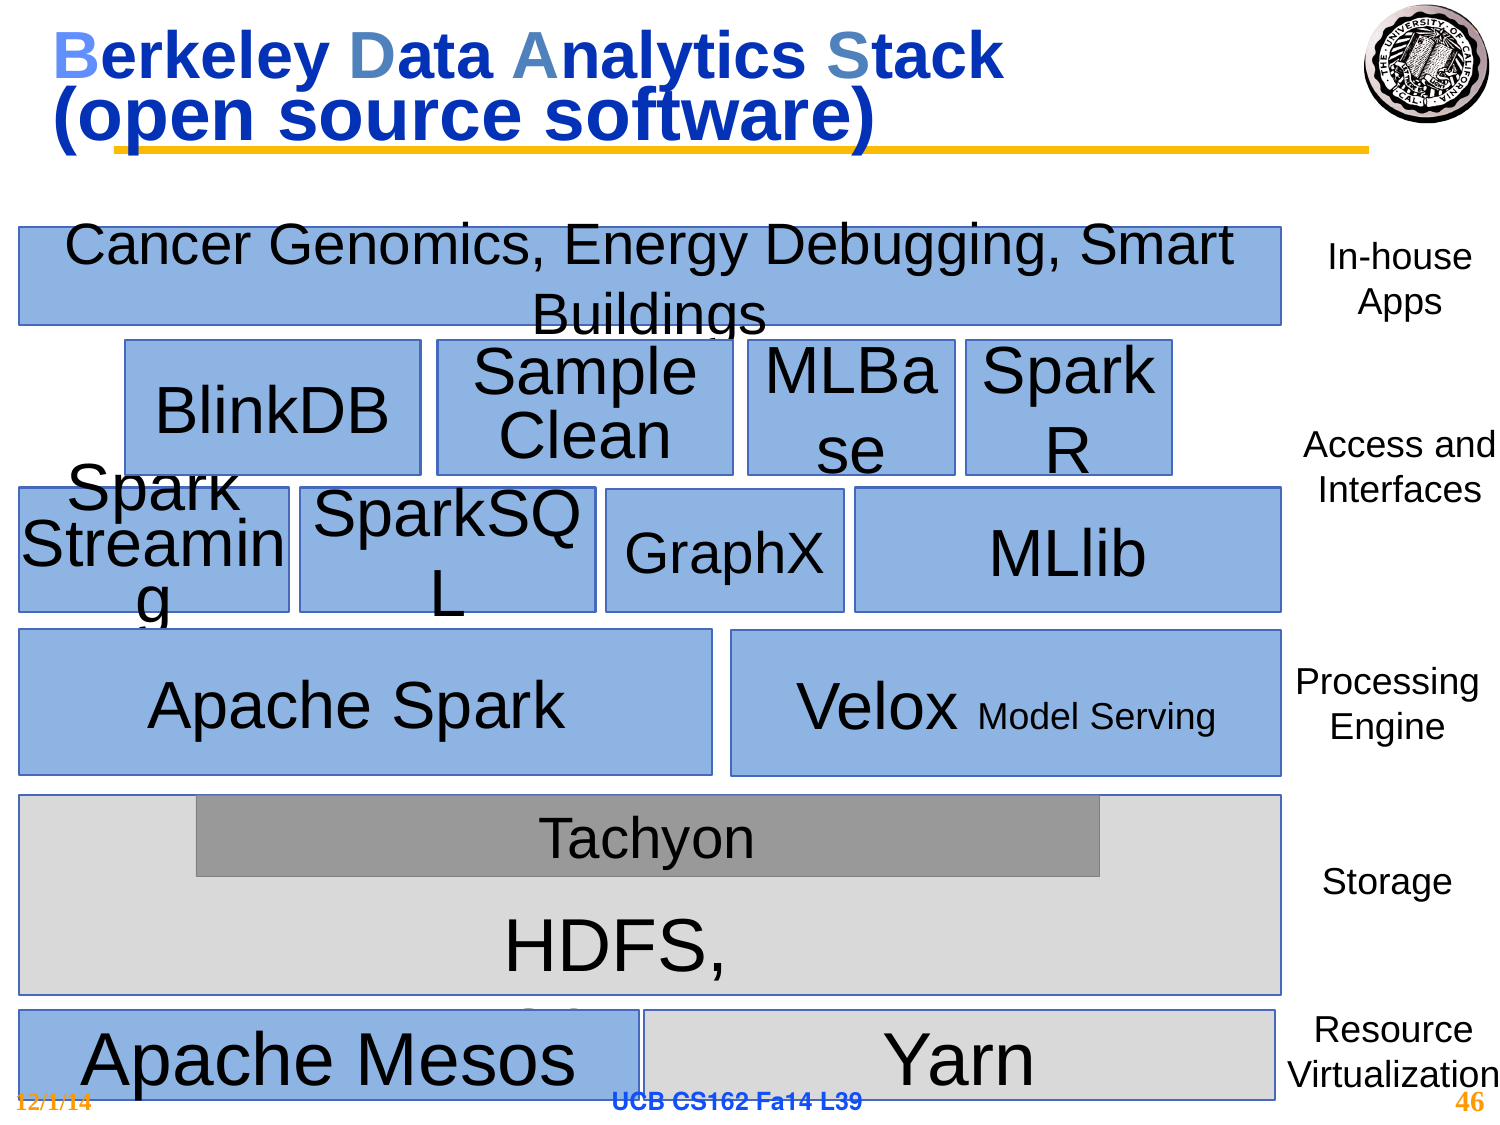

# Berkeley Data Analytics Stack (open source software)

In-house
Apps
Cancer Genomics, Energy Debugging, Smart Buildings
BlinkDB
MLBase
SparkR
Spark
Streaming
SparkSQL
MLlib
GraphX
Tachyon

Sample Clean
Velox Model Serving
Access and
Interfaces
Apache Spark
Processing
Engine

Tachyon
Storage
HDFS, S3, …
Resource
Virtualization
Apache Mesos
Yarn
12/1/14
UCB CS162 Fa14 L39
46